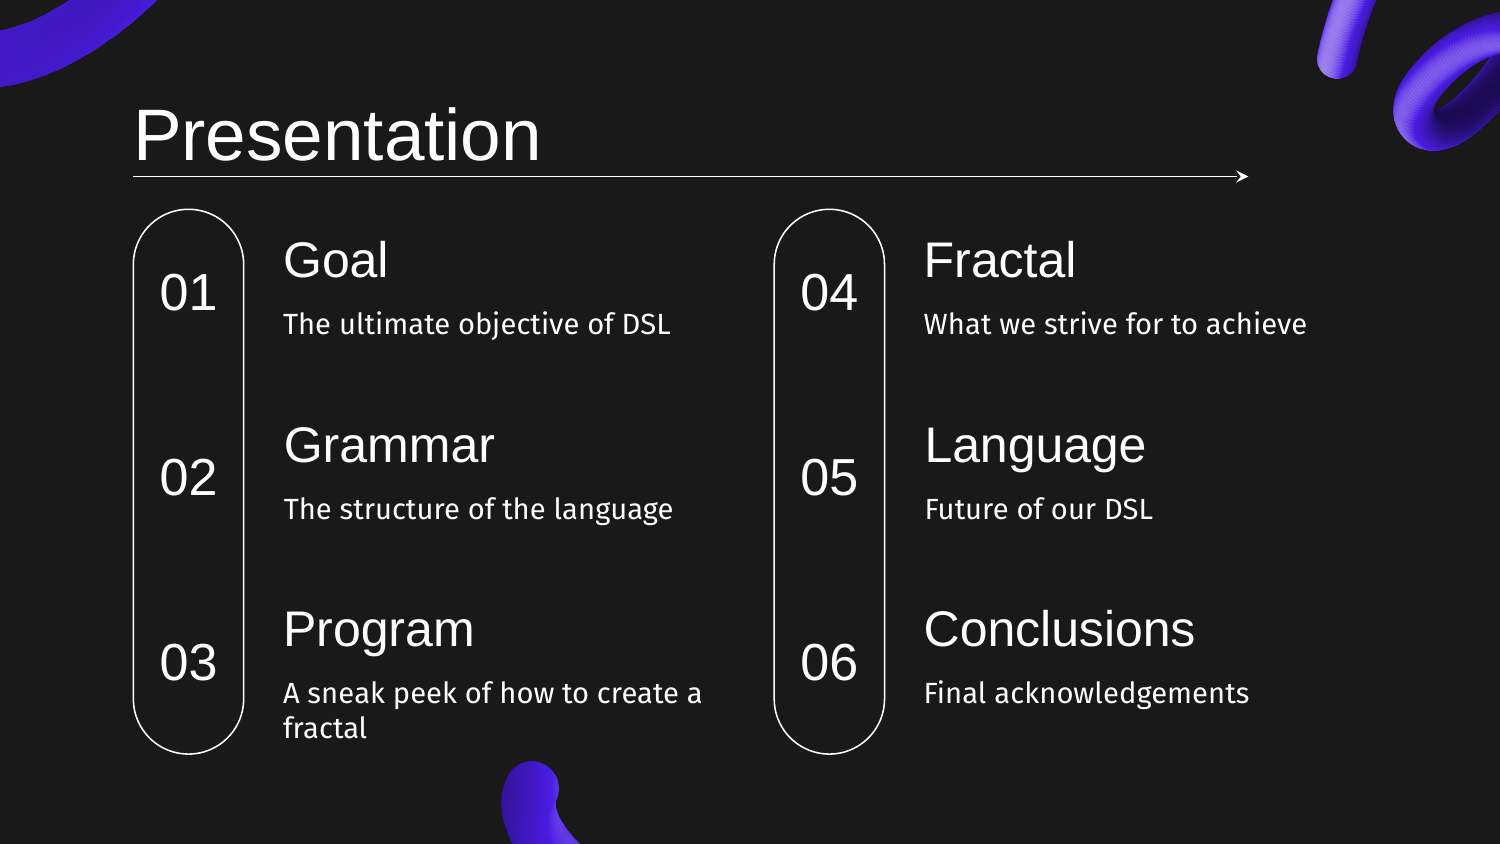

# Presentation
Goal
Fractal
01
04
The ultimate objective of DSL
What we strive for to achieve
Grammar
Language
02
05

The structure of the language
Future of our DSL
Program
Conclusions
03
06
A sneak peek of how to create a fractal
Final acknowledgements